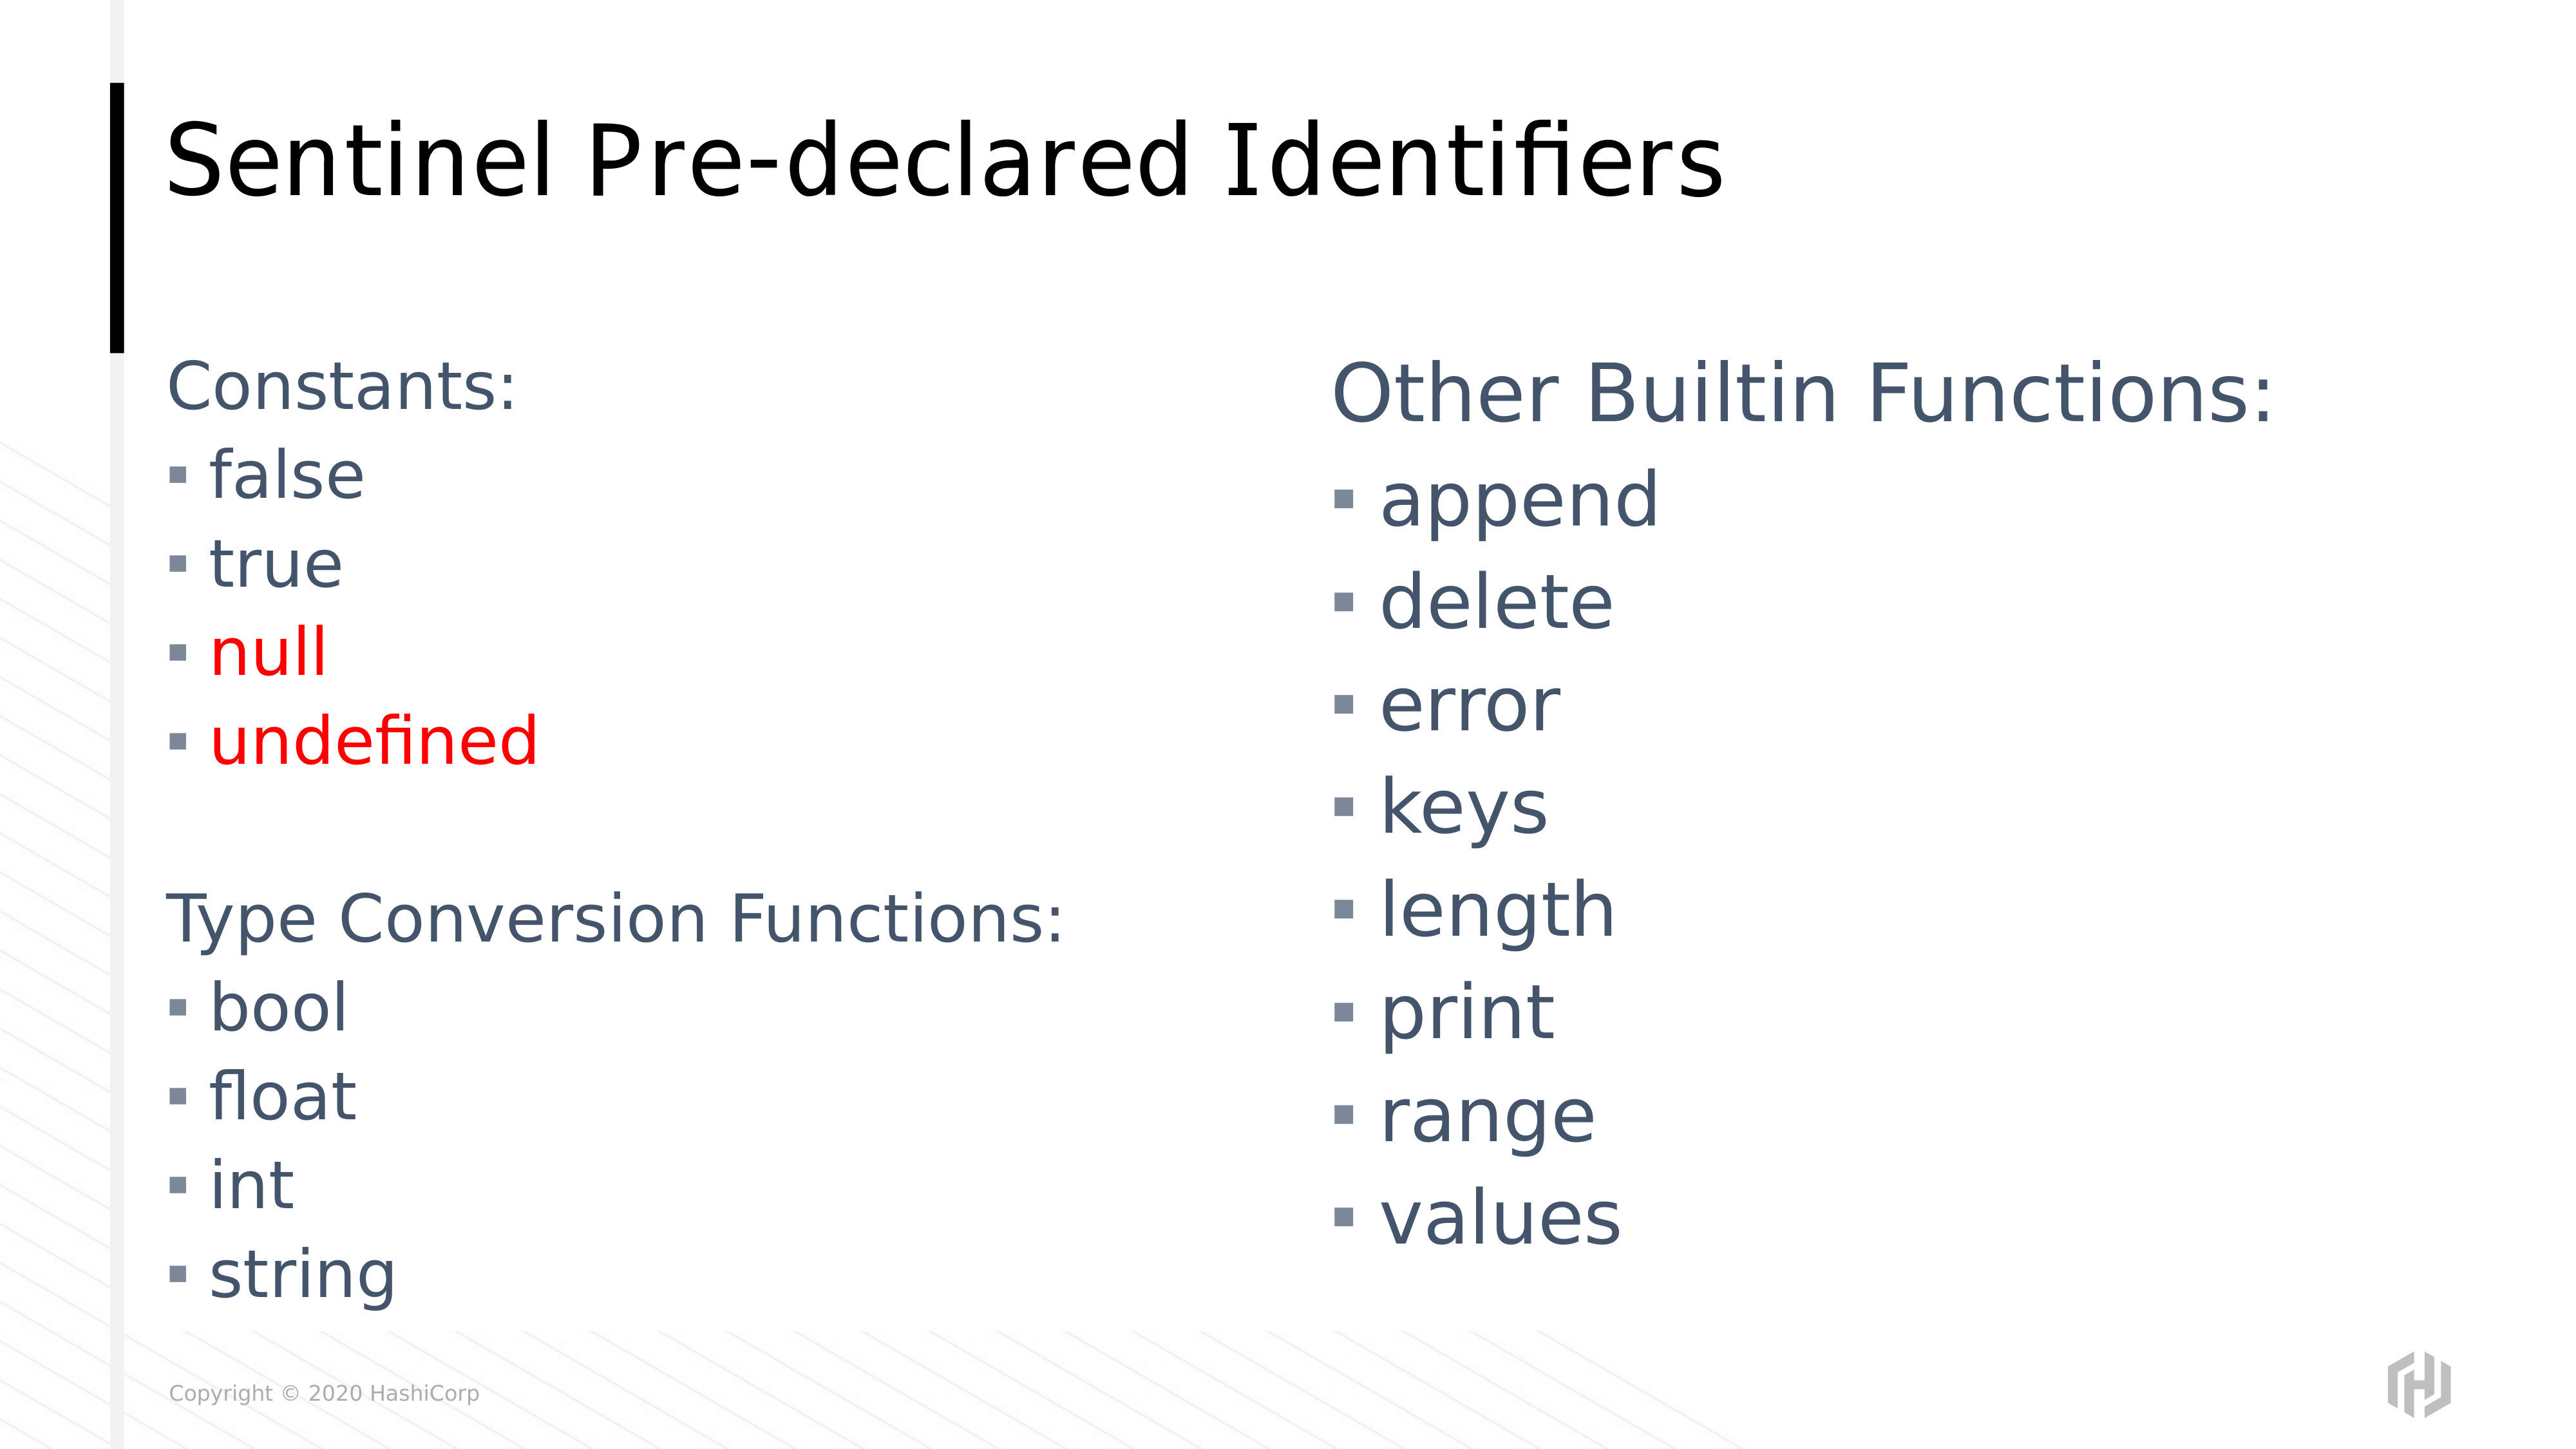

# Sentinel Pre-declared Identifiers
Other Builtin Functions:
append
delete
error
keys
length
print
range
values

Constants:
false
true
null
undefined

Type Conversion Functions:
bool
float
int
string